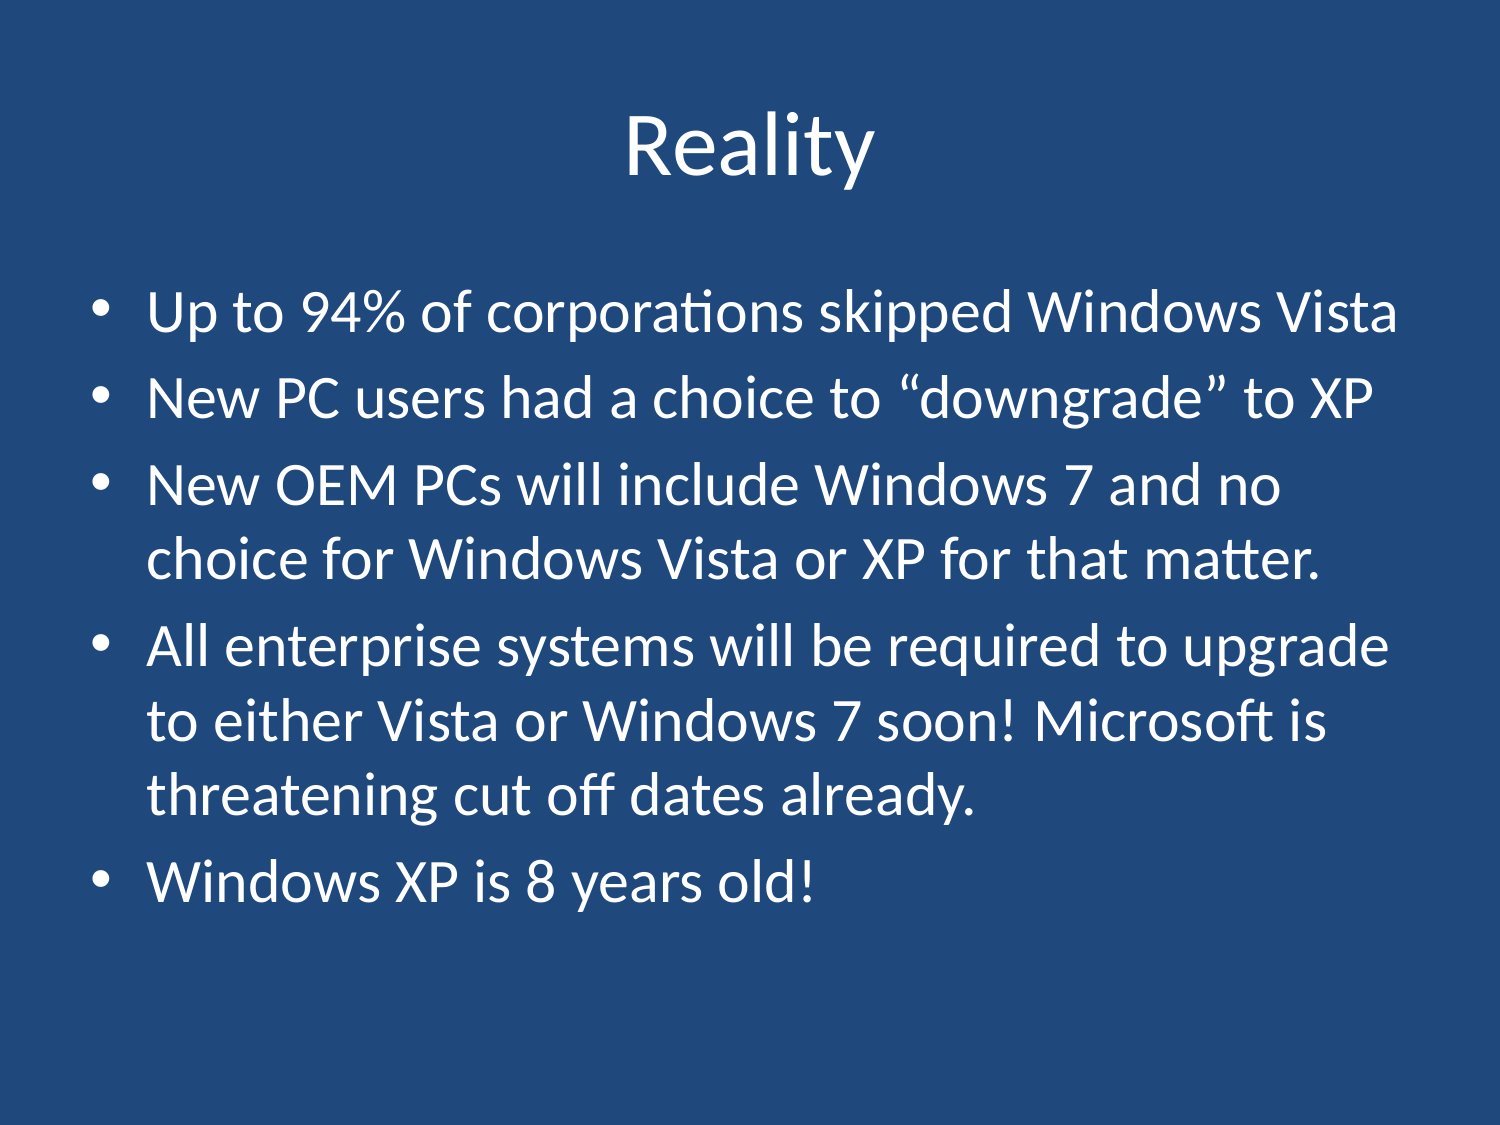

# Reality
Up to 94% of corporations skipped Windows Vista
New PC users had a choice to “downgrade” to XP
New OEM PCs will include Windows 7 and no choice for Windows Vista or XP for that matter.
All enterprise systems will be required to upgrade to either Vista or Windows 7 soon! Microsoft is threatening cut off dates already.
Windows XP is 8 years old!